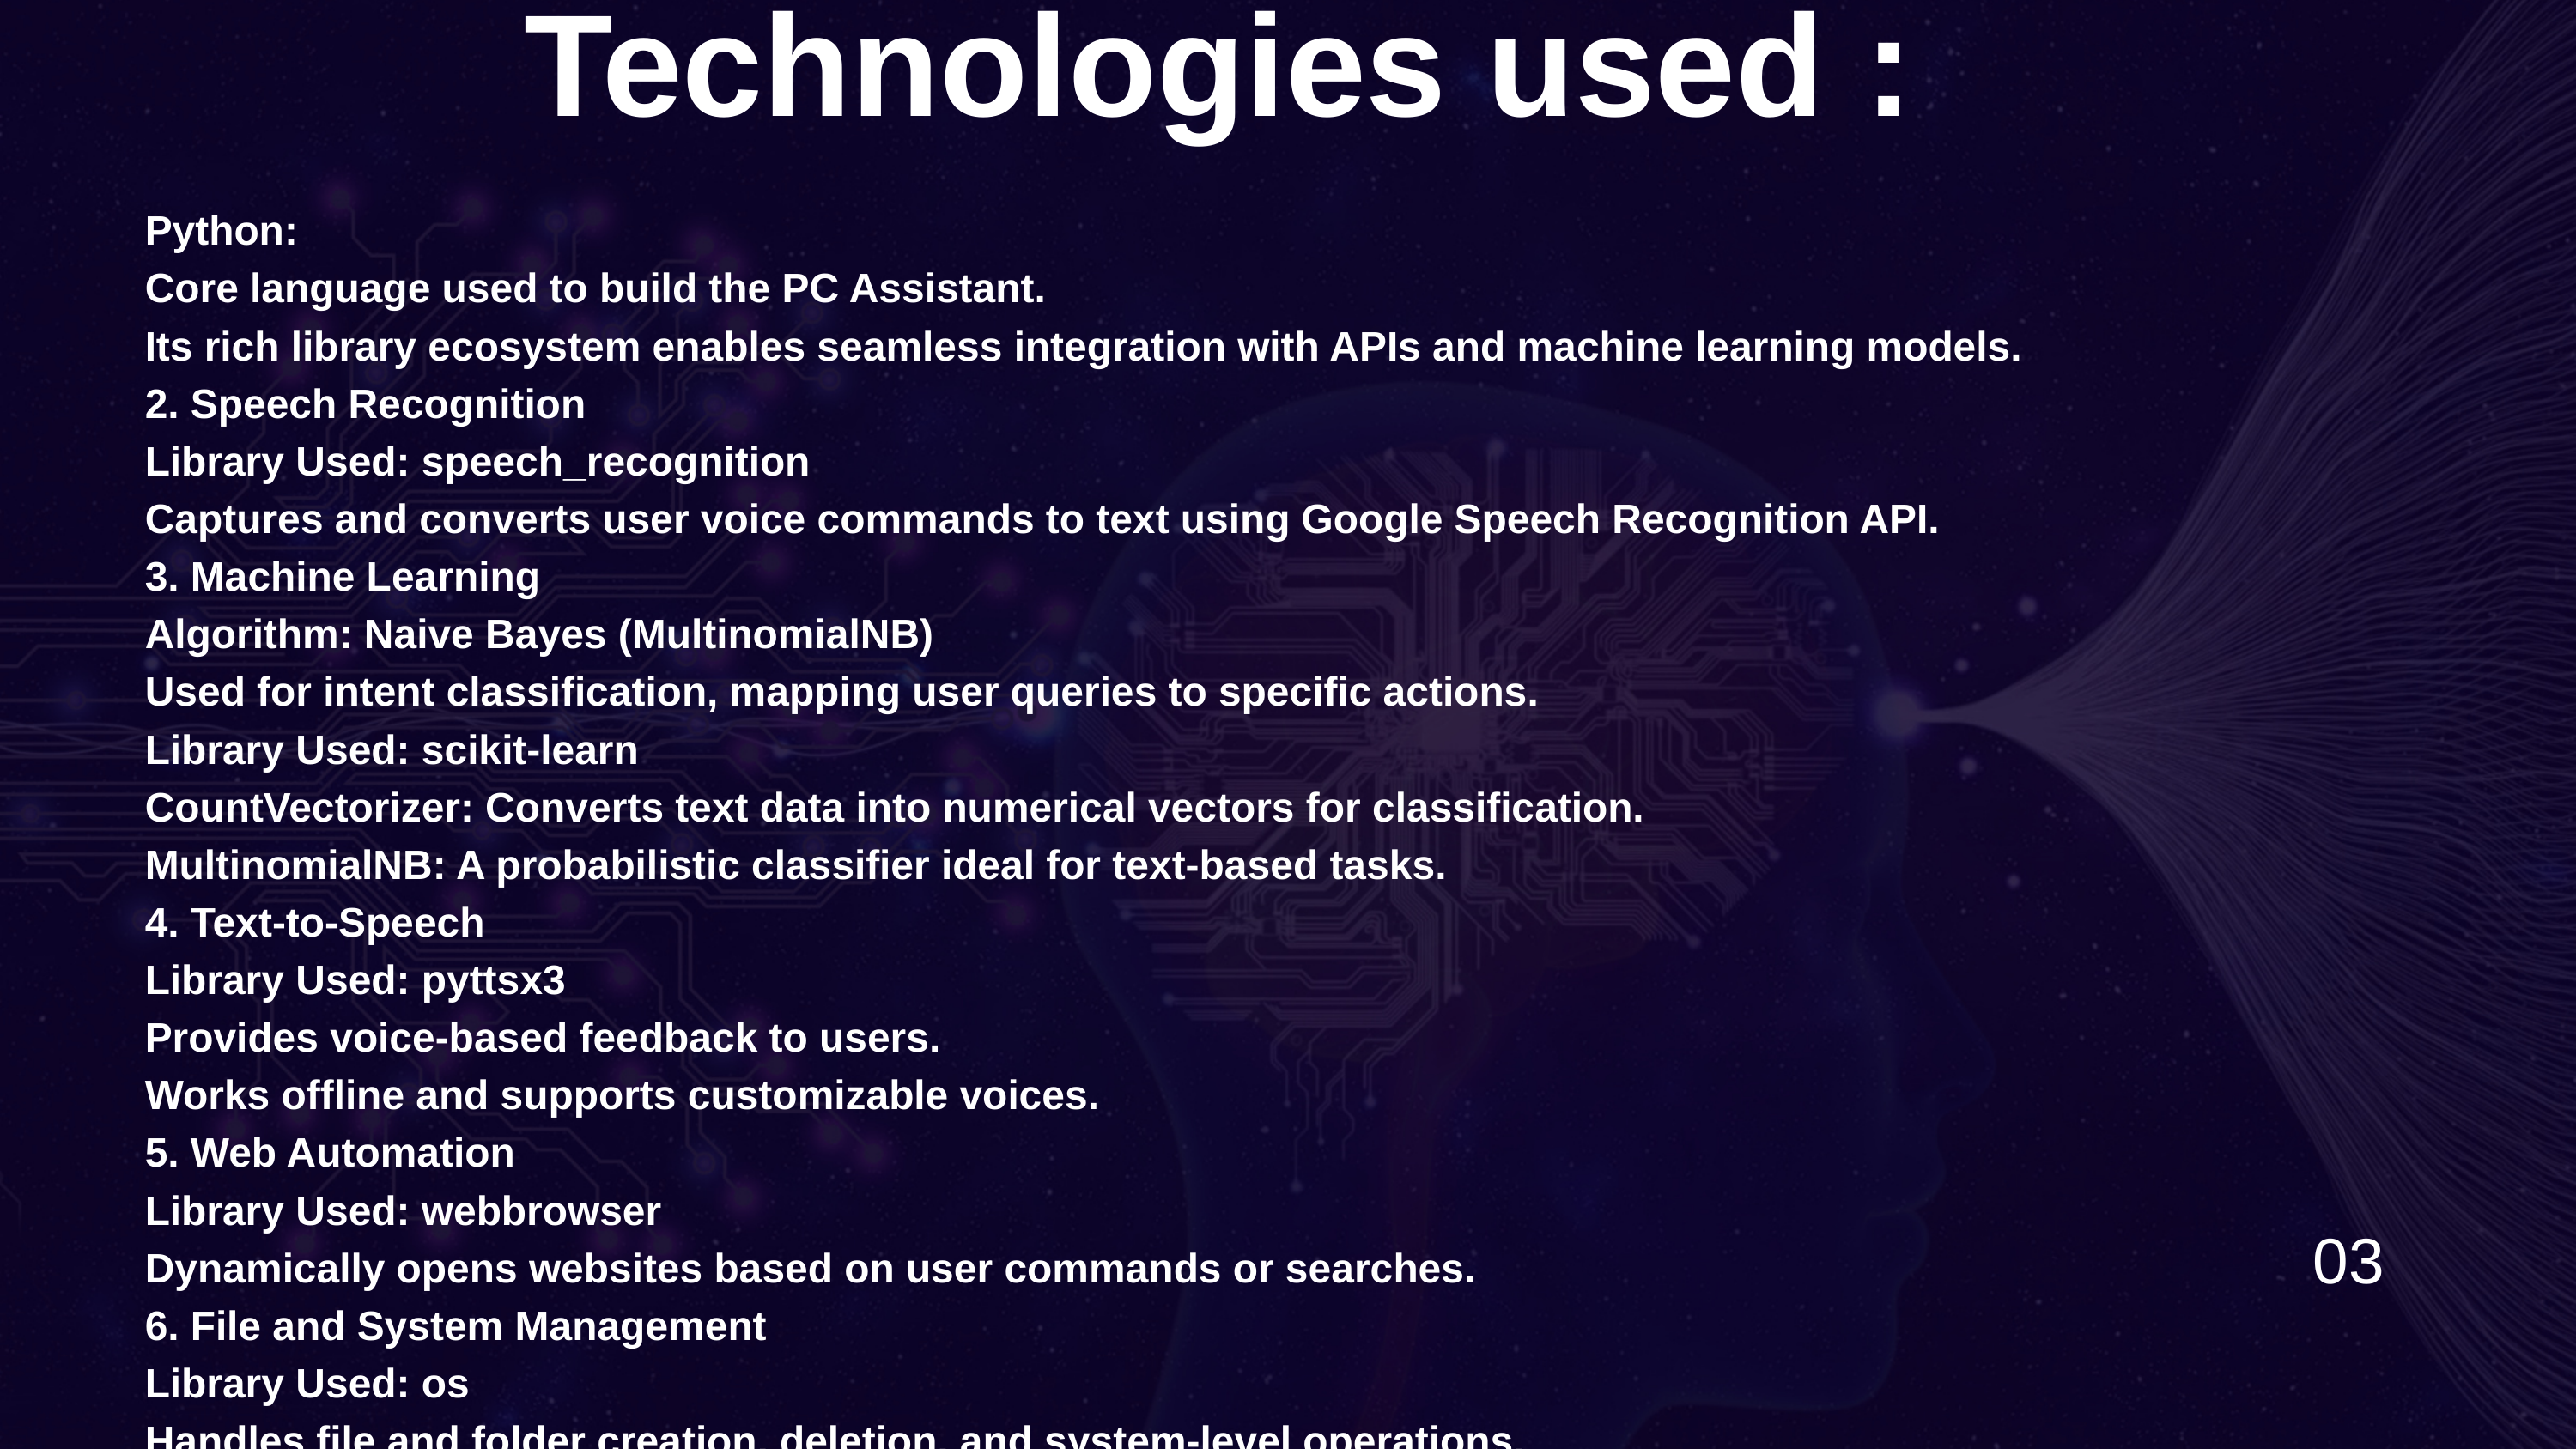

Technologies used :

Python:
Core language used to build the PC Assistant.
Its rich library ecosystem enables seamless integration with APIs and machine learning models.
2. Speech Recognition
Library Used: speech_recognition
Captures and converts user voice commands to text using Google Speech Recognition API.
3. Machine Learning
Algorithm: Naive Bayes (MultinomialNB)
Used for intent classification, mapping user queries to specific actions.
Library Used: scikit-learn
CountVectorizer: Converts text data into numerical vectors for classification.
MultinomialNB: A probabilistic classifier ideal for text-based tasks.
4. Text-to-Speech
Library Used: pyttsx3
Provides voice-based feedback to users.
Works offline and supports customizable voices.
5. Web Automation
Library Used: webbrowser
Dynamically opens websites based on user commands or searches.
6. File and System Management
Library Used: os
Handles file and folder creation, deletion, and system-level operations.
03